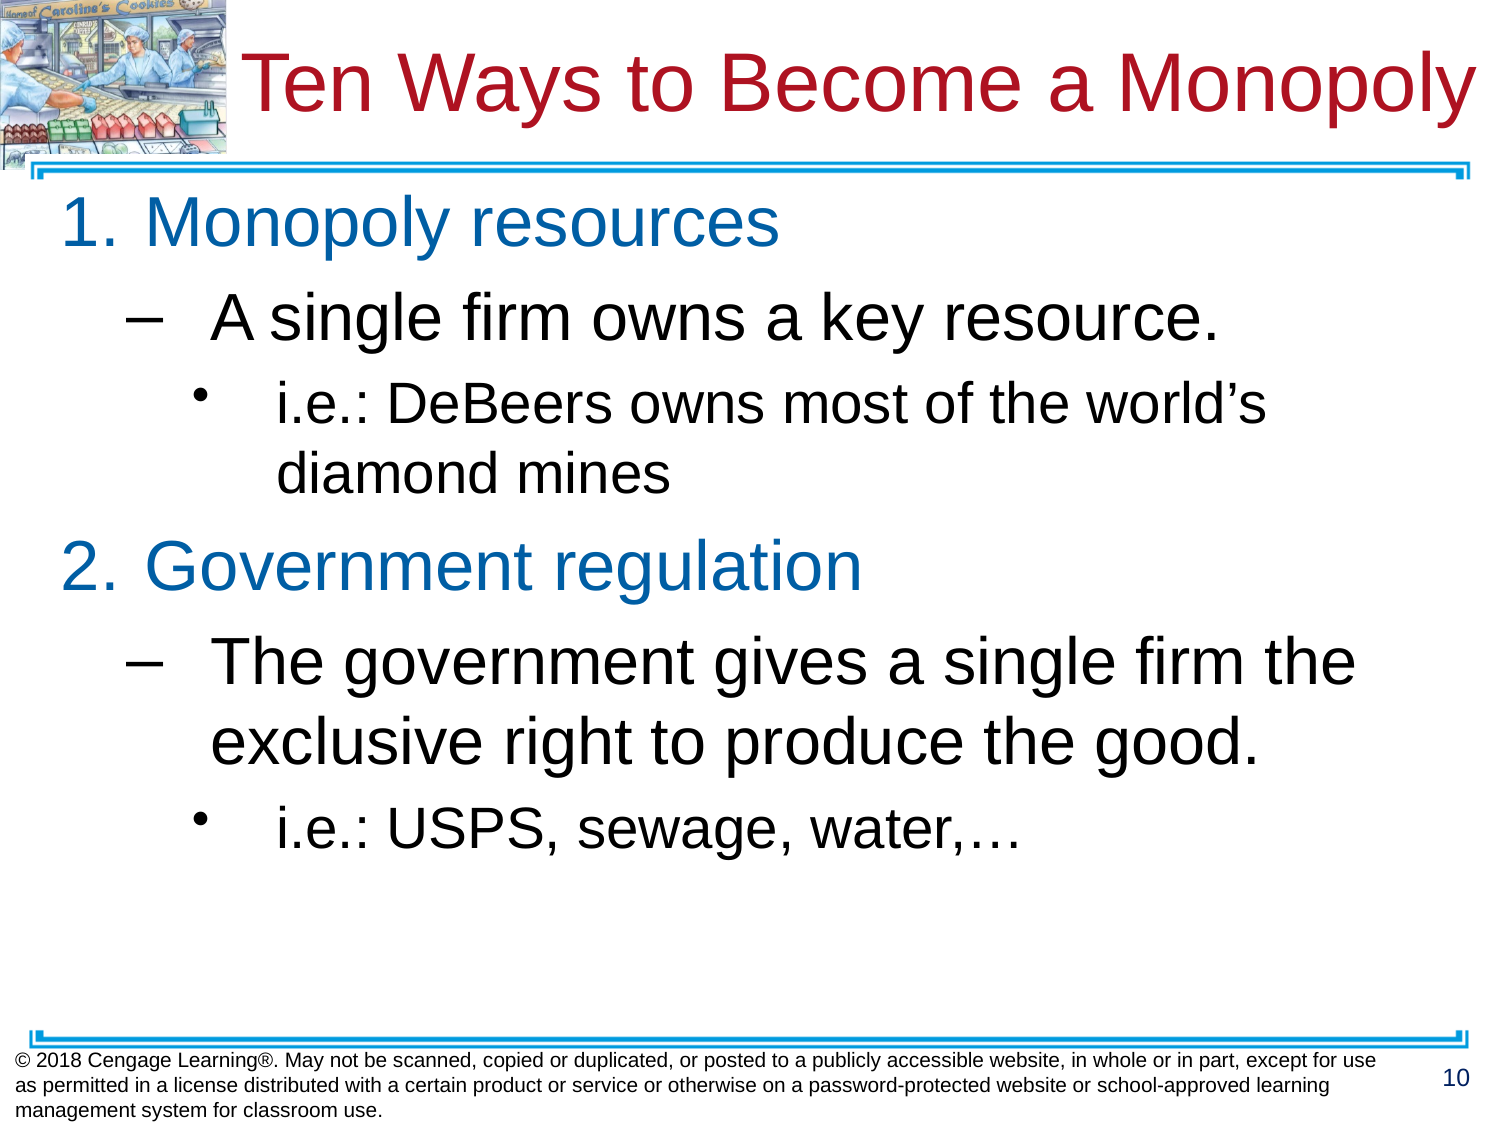

# Ten Ways to Become a Monopoly
Monopoly resources
A single firm owns a key resource.
i.e.: DeBeers owns most of the world’s
diamond mines
Government regulation
The government gives a single firm the  exclusive right to produce the good.
i.e.: USPS, sewage, water,…
© 2018 Cengage Learning®. May not be scanned, copied or duplicated, or posted to a publicly accessible website, in whole or in part, except for use as permitted in a license distributed with a certain product or service or otherwise on a password-protected website or school-approved learning management system for classroom use.
10